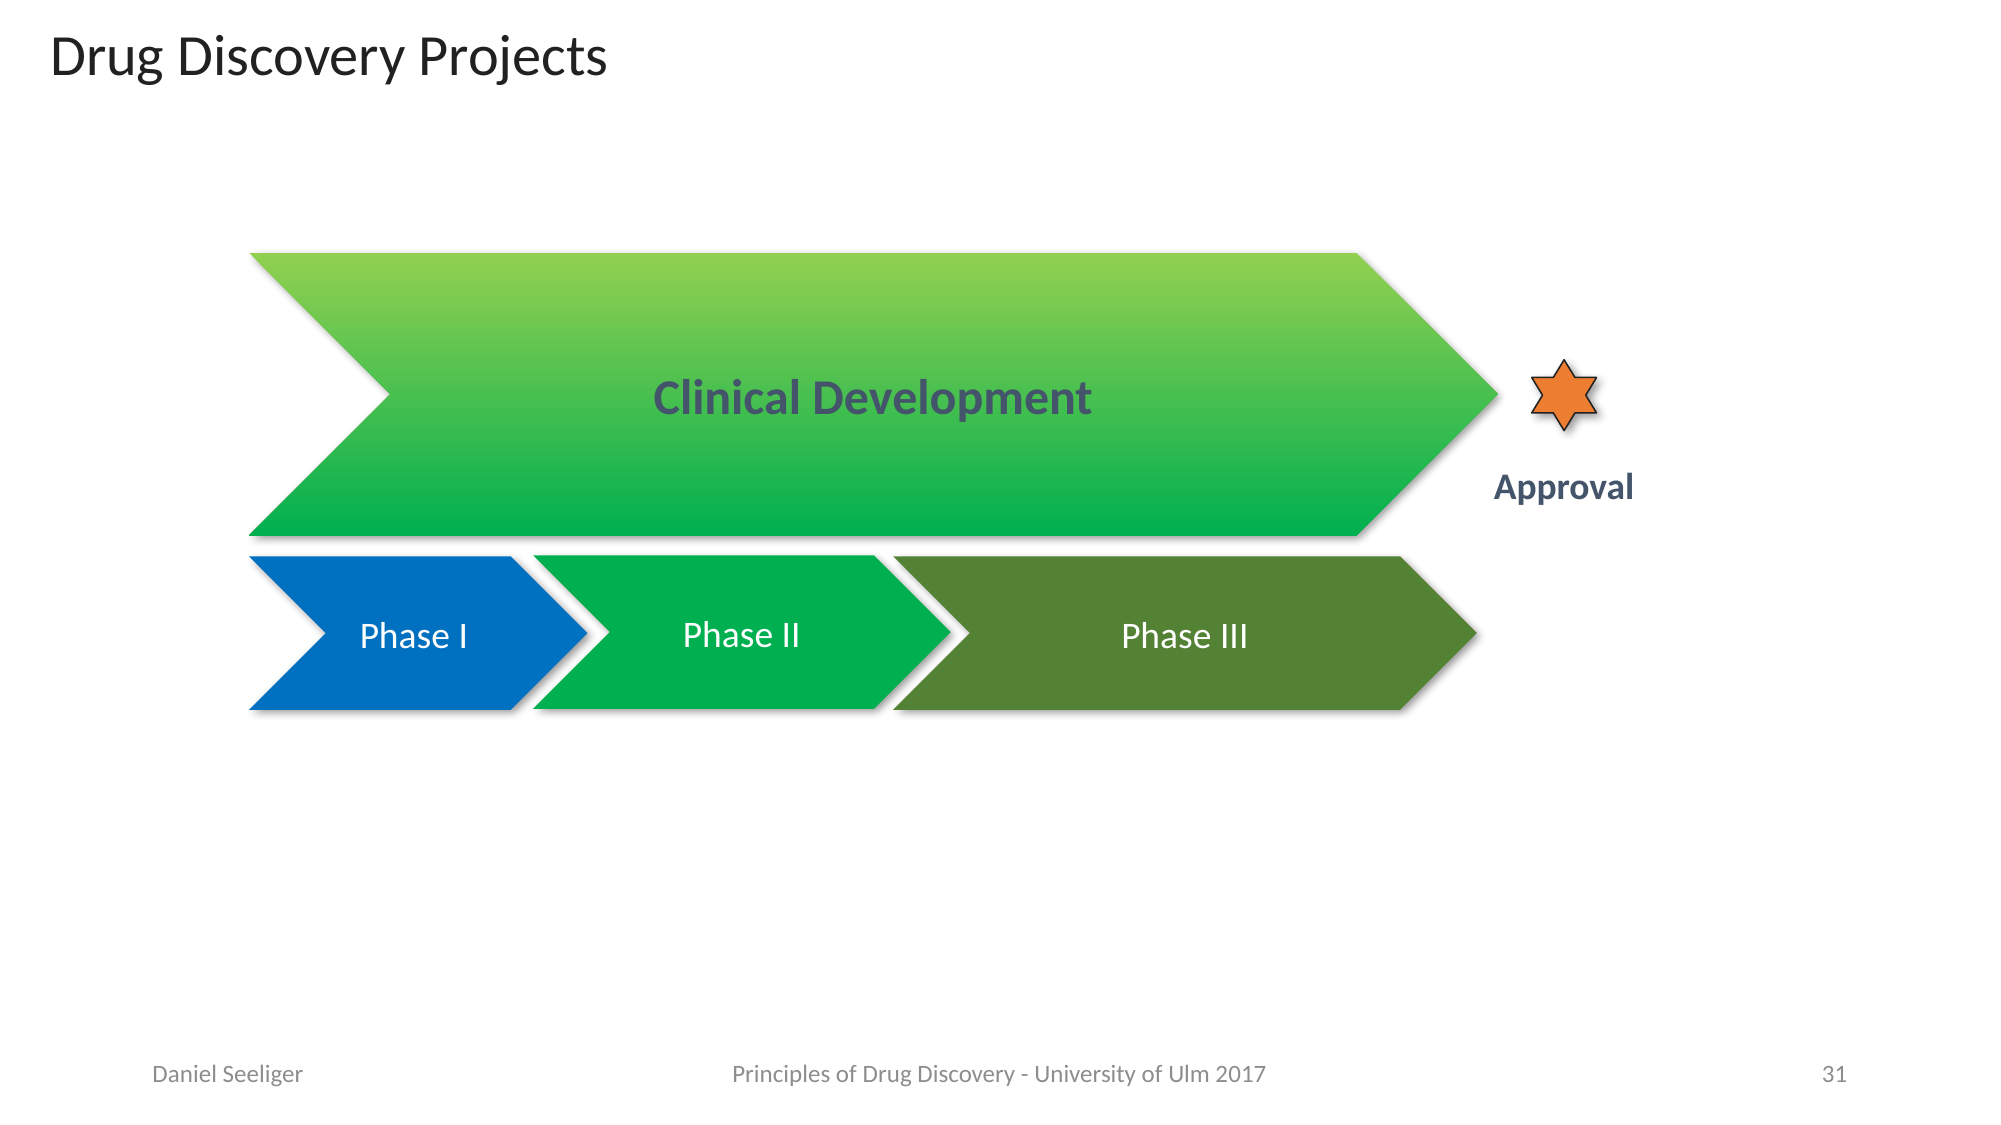

# Drug Discovery Projects
Clinical Development

Approval
Phase II
Phase I
Phase III
Daniel Seeliger
Principles of Drug Discovery - University of Ulm 2017
31